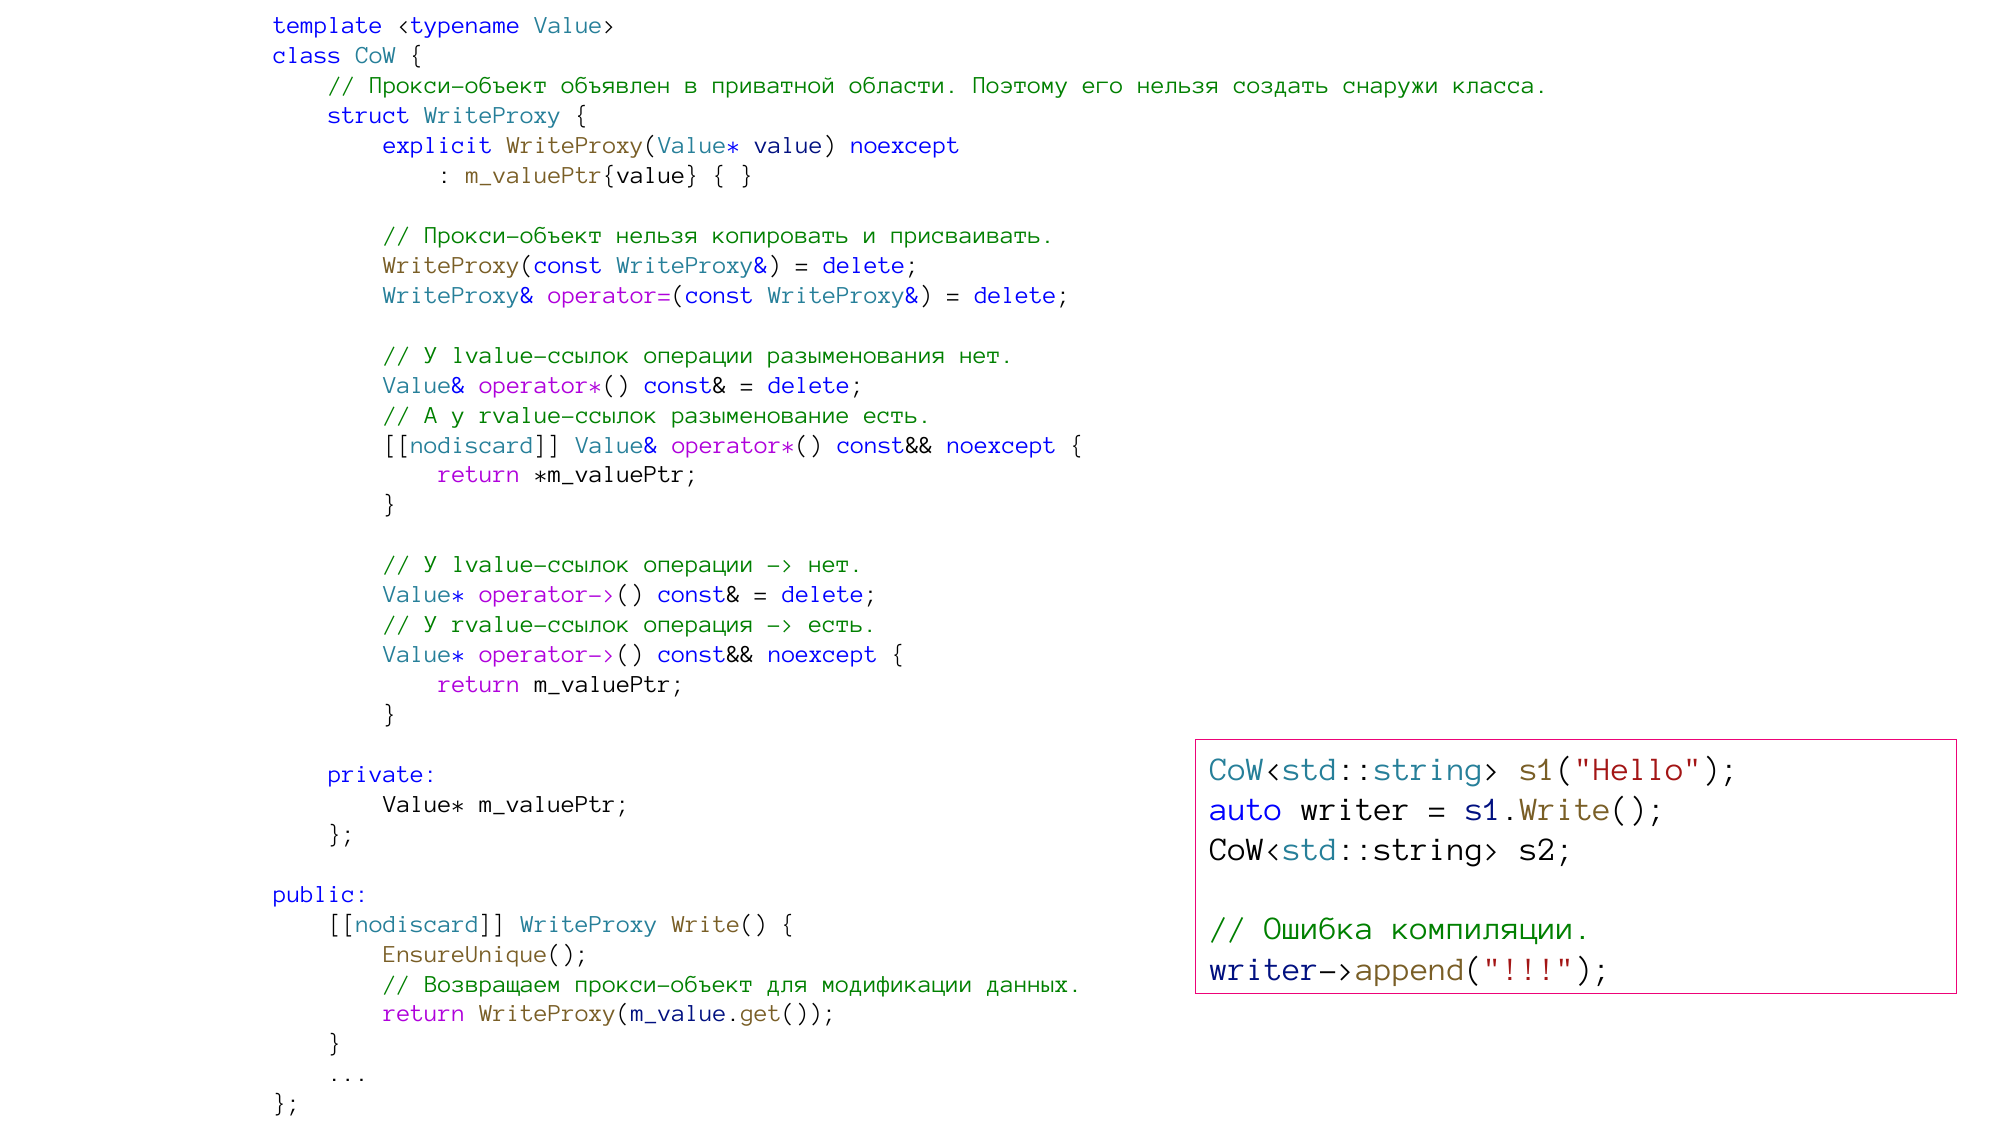

template <typename Value>
class CoW {
    // Прокси-объект объявлен в приватной области. Поэтому его нельзя создать снаружи класса.
    struct WriteProxy {
        explicit WriteProxy(Value* value) noexcept
            : m_valuePtr{value} { }
        // Прокси-объект нельзя копировать и присваивать.
        WriteProxy(const WriteProxy&) = delete;
        WriteProxy& operator=(const WriteProxy&) = delete;
        // У lvalue-ссылок операции разыменования нет.
        Value& operator*() const& = delete;
        // А у rvalue-ссылок разыменование есть.
        [[nodiscard]] Value& operator*() const&& noexcept {
            return *m_valuePtr;
        }
        // У lvalue-ссылок операции -> нет.
        Value* operator->() const& = delete;
        // У rvalue-ссылок операция -> есть.
        Value* operator->() const&& noexcept {
            return m_valuePtr;
        }
    private:
        Value* m_valuePtr;
    };
public:
    [[nodiscard]] WriteProxy Write() {
        EnsureUnique();
        // Возвращаем прокси-объект для модификации данных.
        return WriteProxy(m_value.get());
    }
    ...
};
CoW<std::string> s1("Hello");
auto writer = s1.Write();
CoW<std::string> s2;

// Ошибка компиляции.
writer->append("!!!");